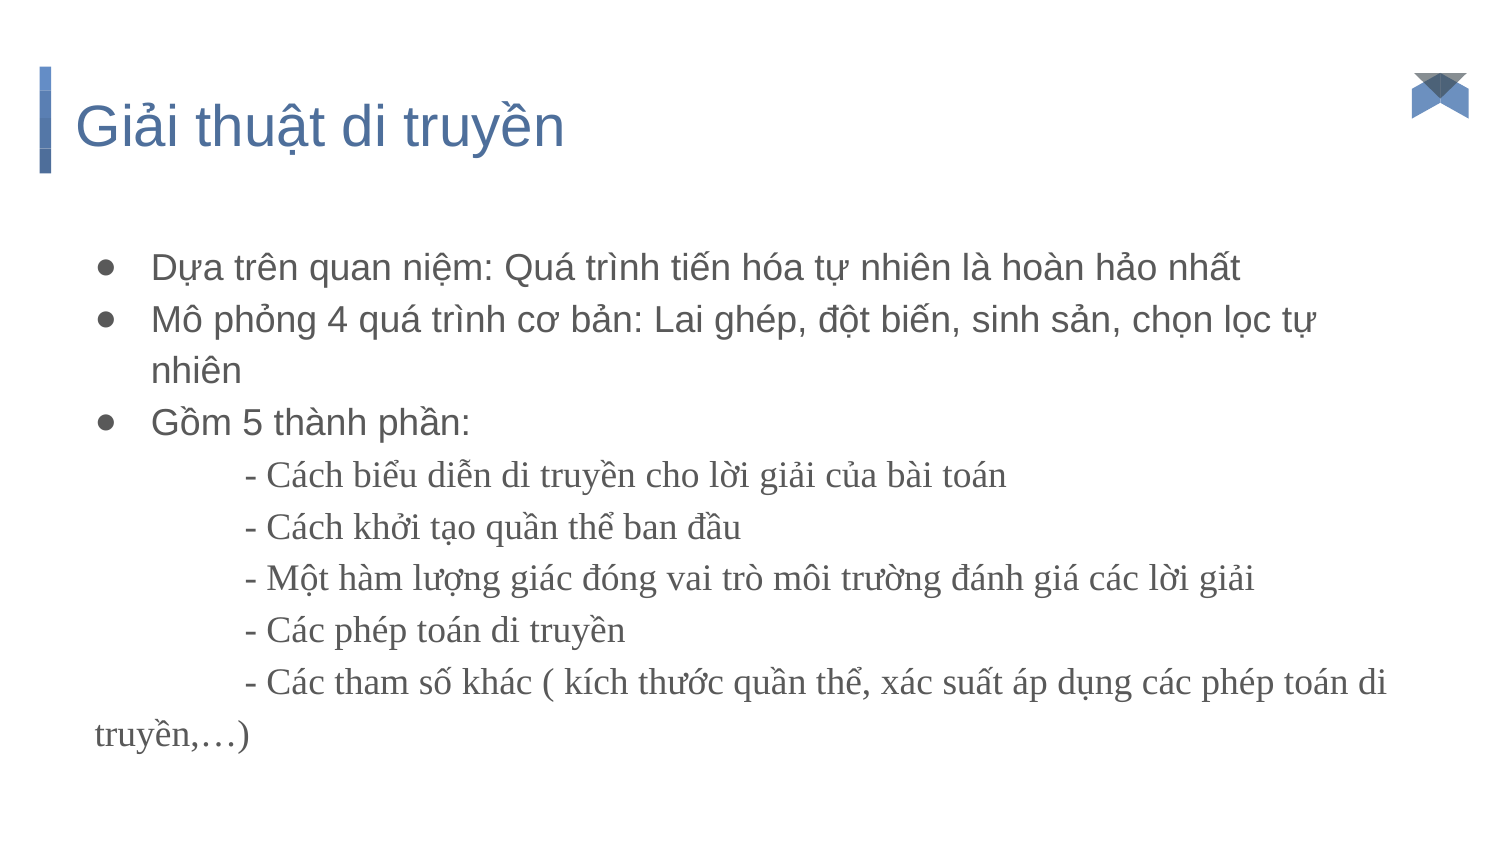

# Giải thuật di truyền
Dựa trên quan niệm: Quá trình tiến hóa tự nhiên là hoàn hảo nhất
Mô phỏng 4 quá trình cơ bản: Lai ghép, đột biến, sinh sản, chọn lọc tự nhiên
Gồm 5 thành phần:
	- Cách biểu diễn di truyền cho lời giải của bài toán
	- Cách khởi tạo quần thể ban đầu
	- Một hàm lượng giác đóng vai trò môi trường đánh giá các lời giải
	- Các phép toán di truyền
	- Các tham số khác ( kích thước quần thể, xác suất áp dụng các phép toán di truyền,…)